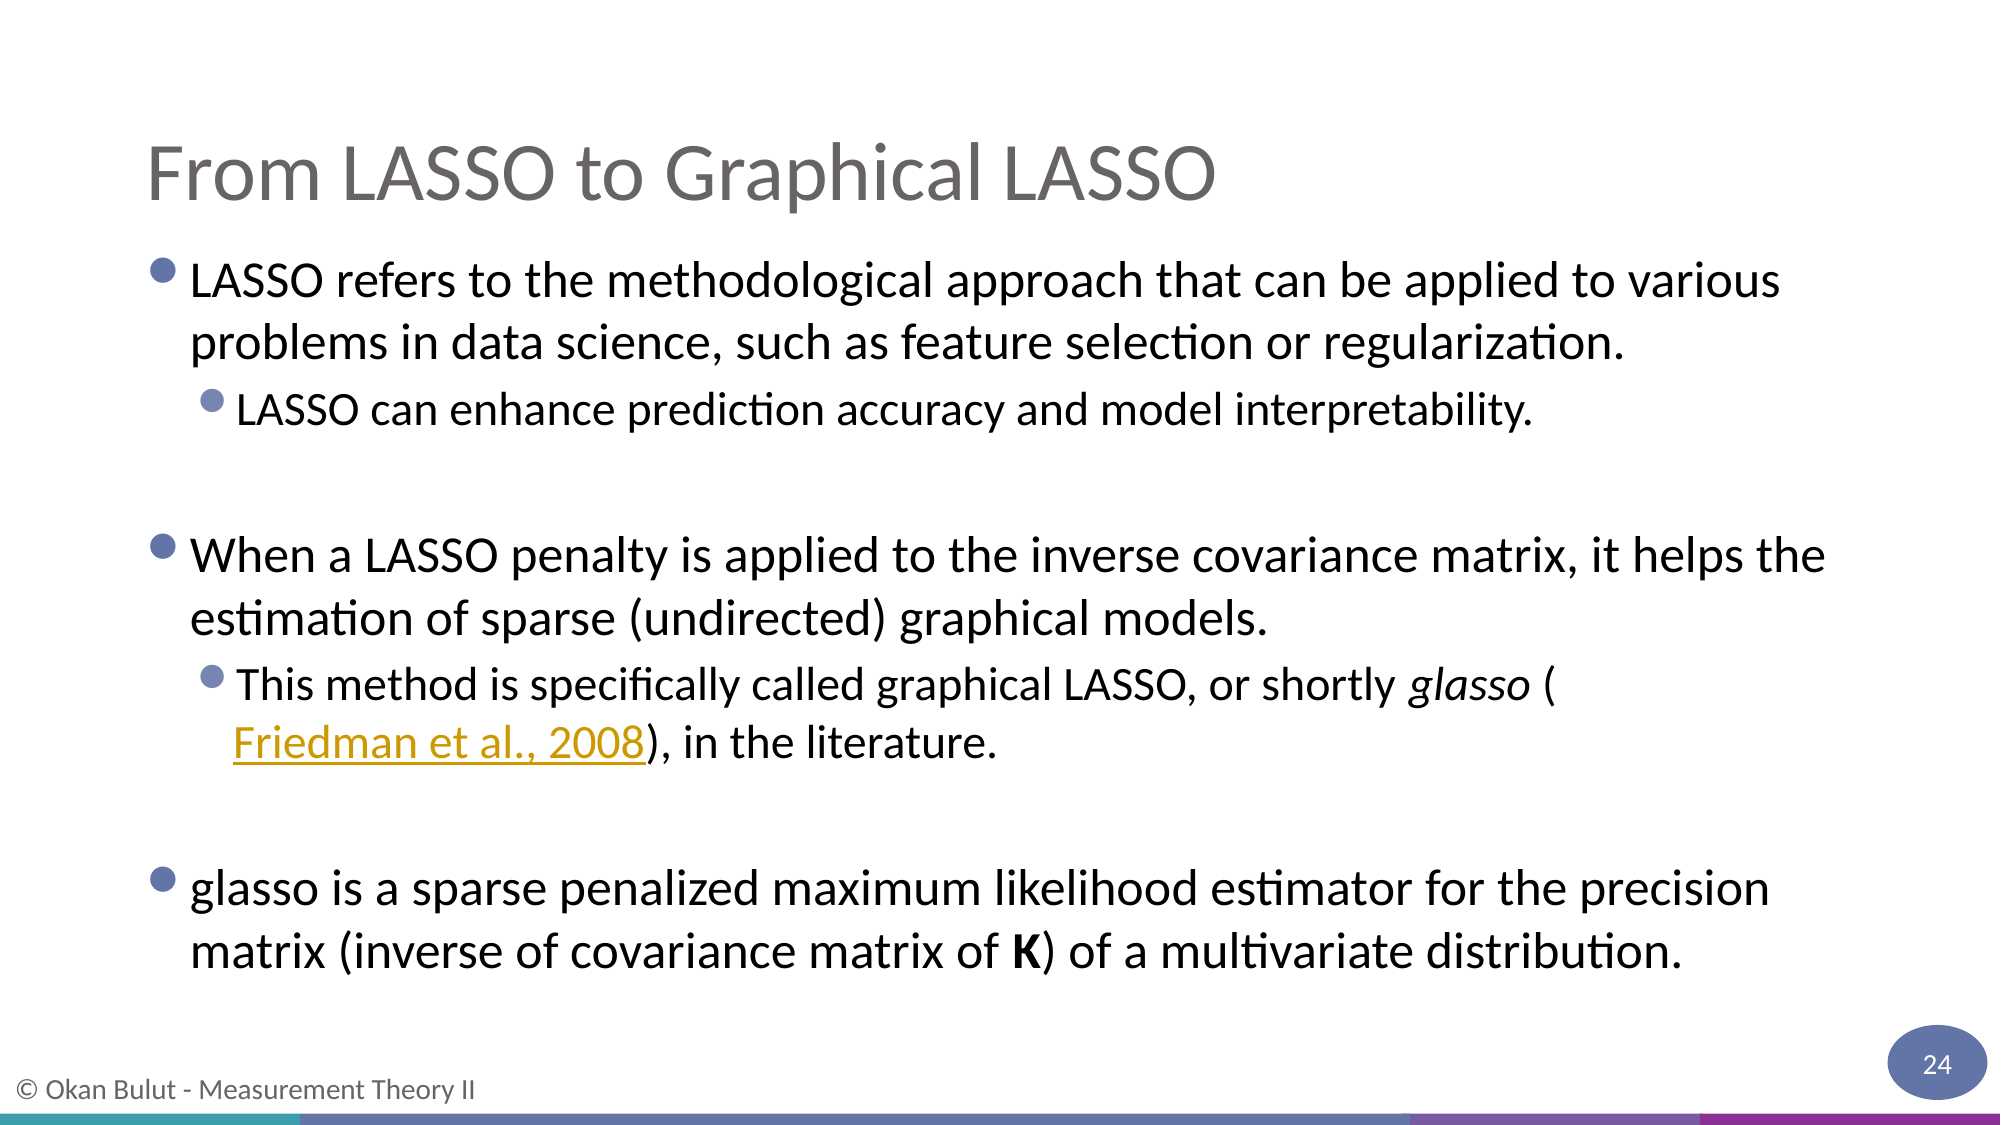

# From LASSO to Graphical LASSO
LASSO refers to the methodological approach that can be applied to various problems in data science, such as feature selection or regularization.
LASSO can enhance prediction accuracy and model interpretability.

When a LASSO penalty is applied to the inverse covariance matrix, it helps the estimation of sparse (undirected) graphical models.
This method is specifically called graphical LASSO, or shortly glasso (Friedman et al., 2008), in the literature.

glasso is a sparse penalized maximum likelihood estimator for the precision matrix (inverse of covariance matrix of Κ) of a multivariate distribution.

24
© Okan Bulut - Measurement Theory II